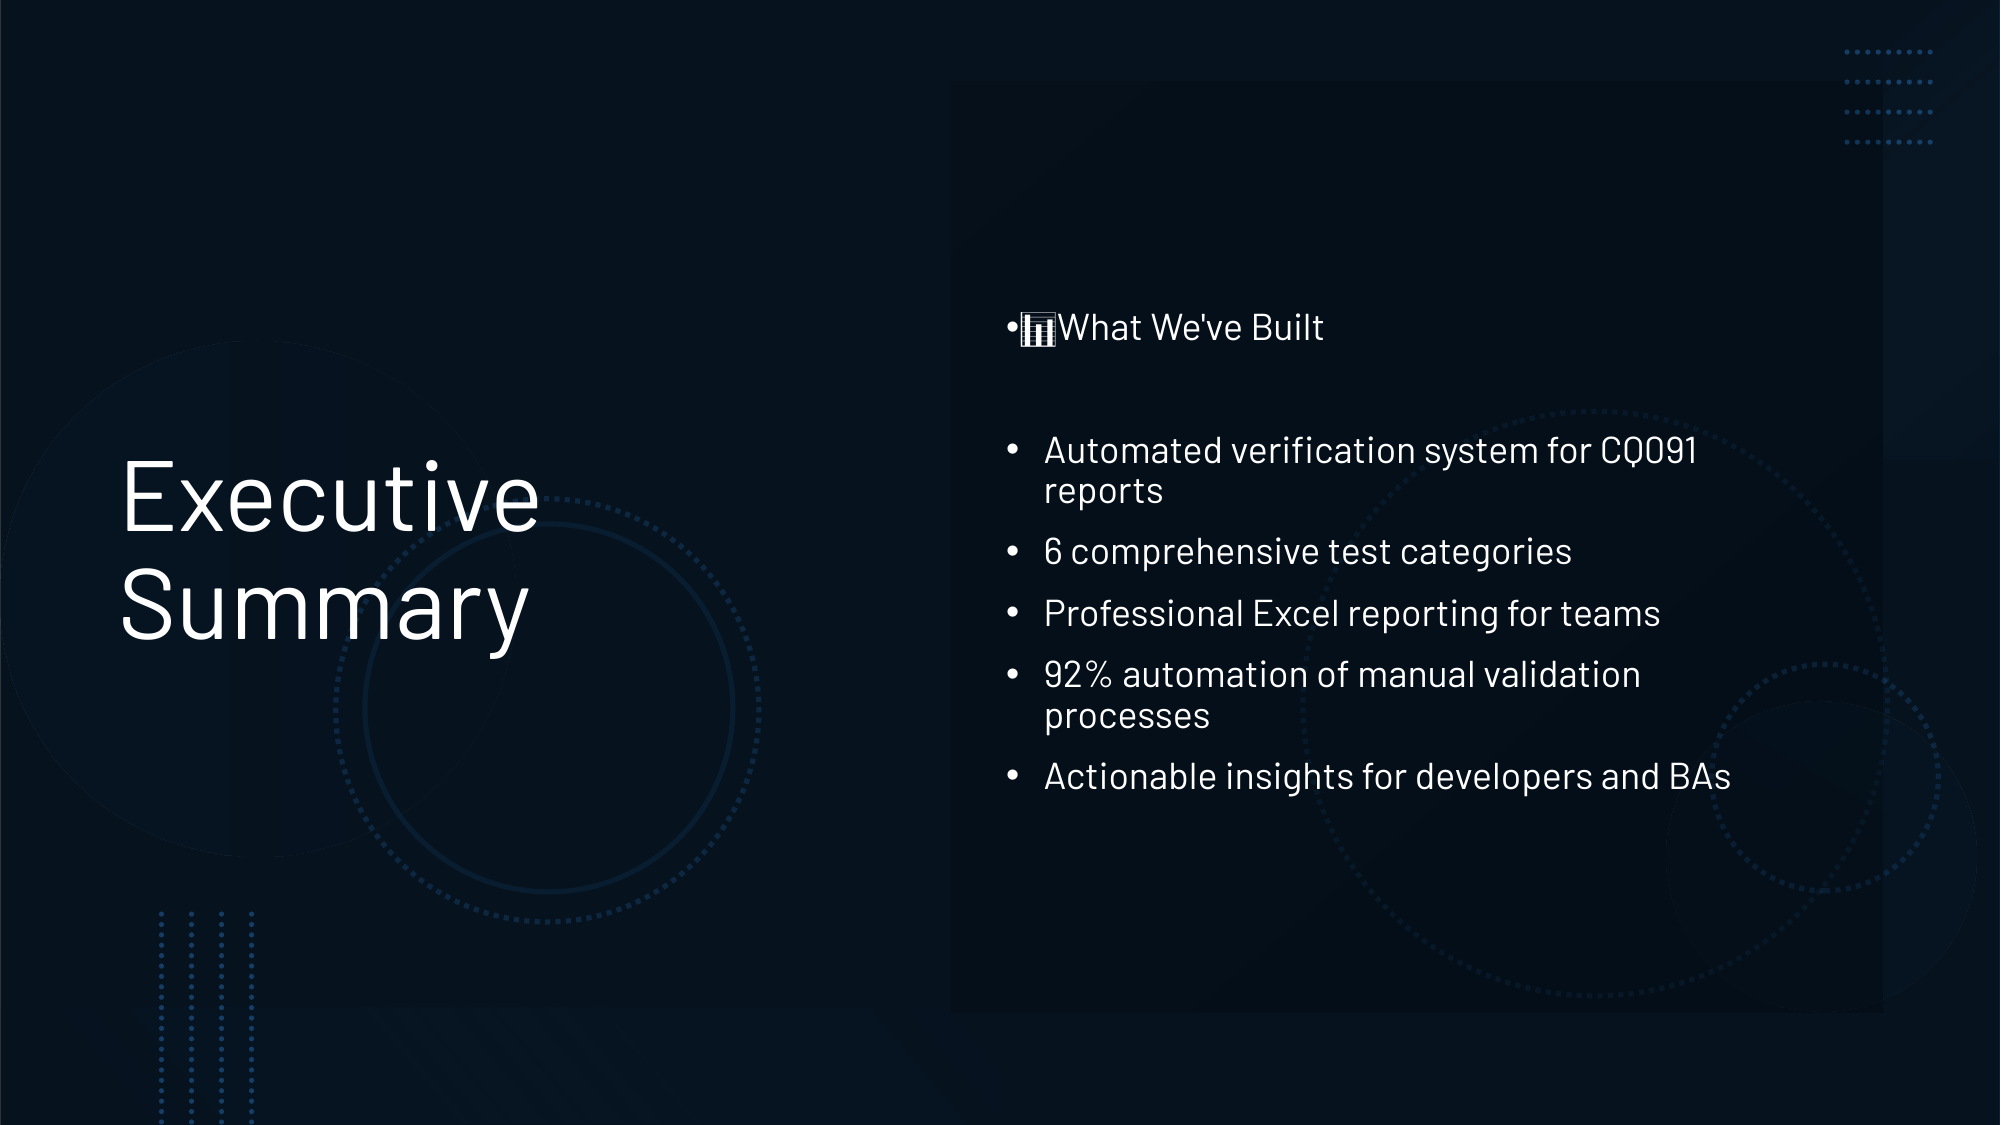

# Executive Summary
📊What We've Built

Automated verification system for CQ091 reports
6 comprehensive test categories
Professional Excel reporting for teams
92% automation of manual validation processes
Actionable insights for developers and BAs